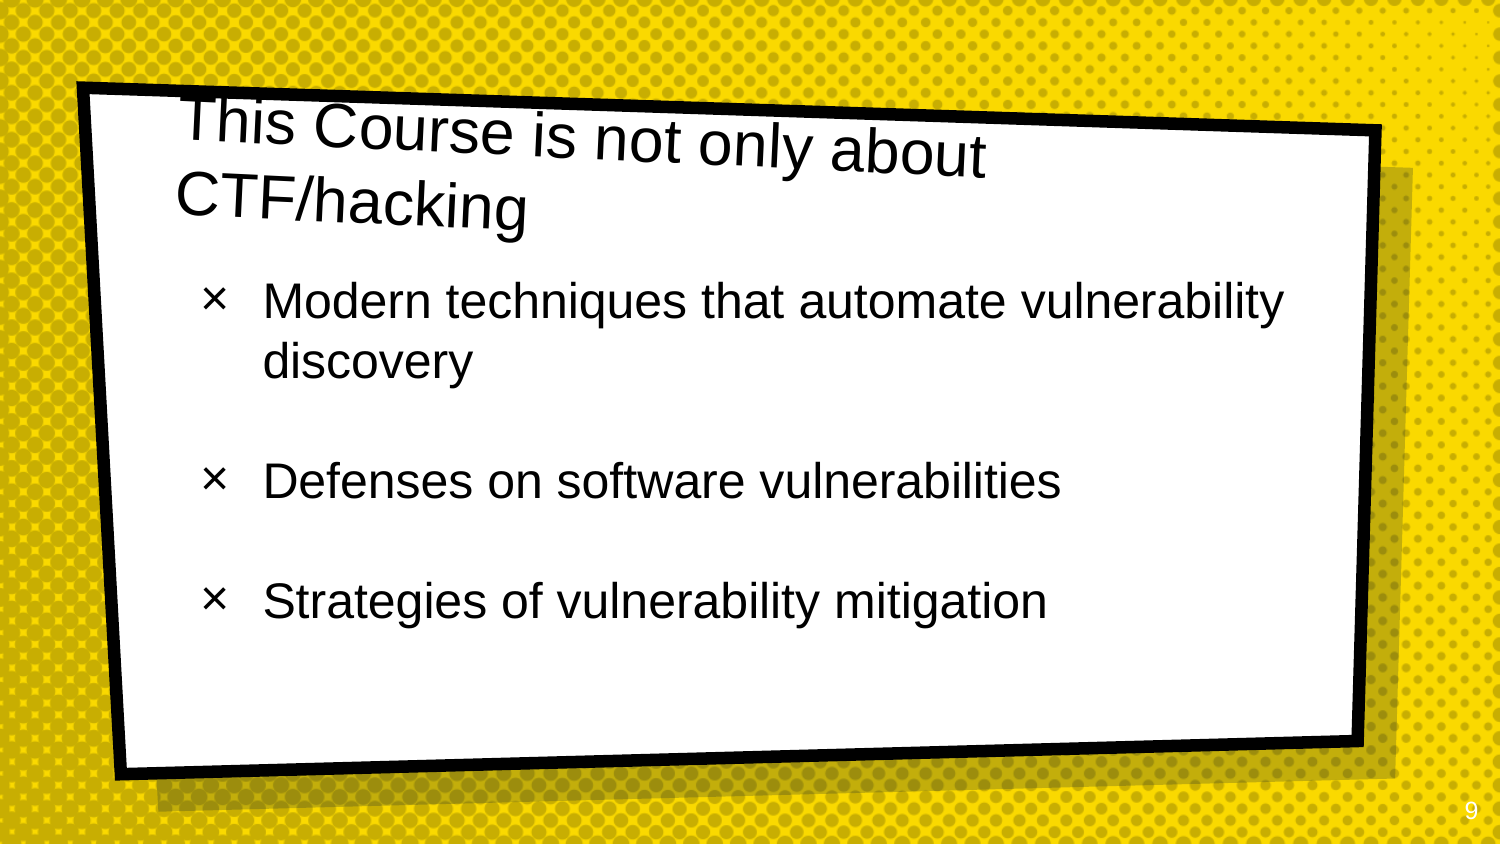

# This Course is not only about CTF/hacking
Modern techniques that automate vulnerability discovery

Defenses on software vulnerabilities

Strategies of vulnerability mitigation
9